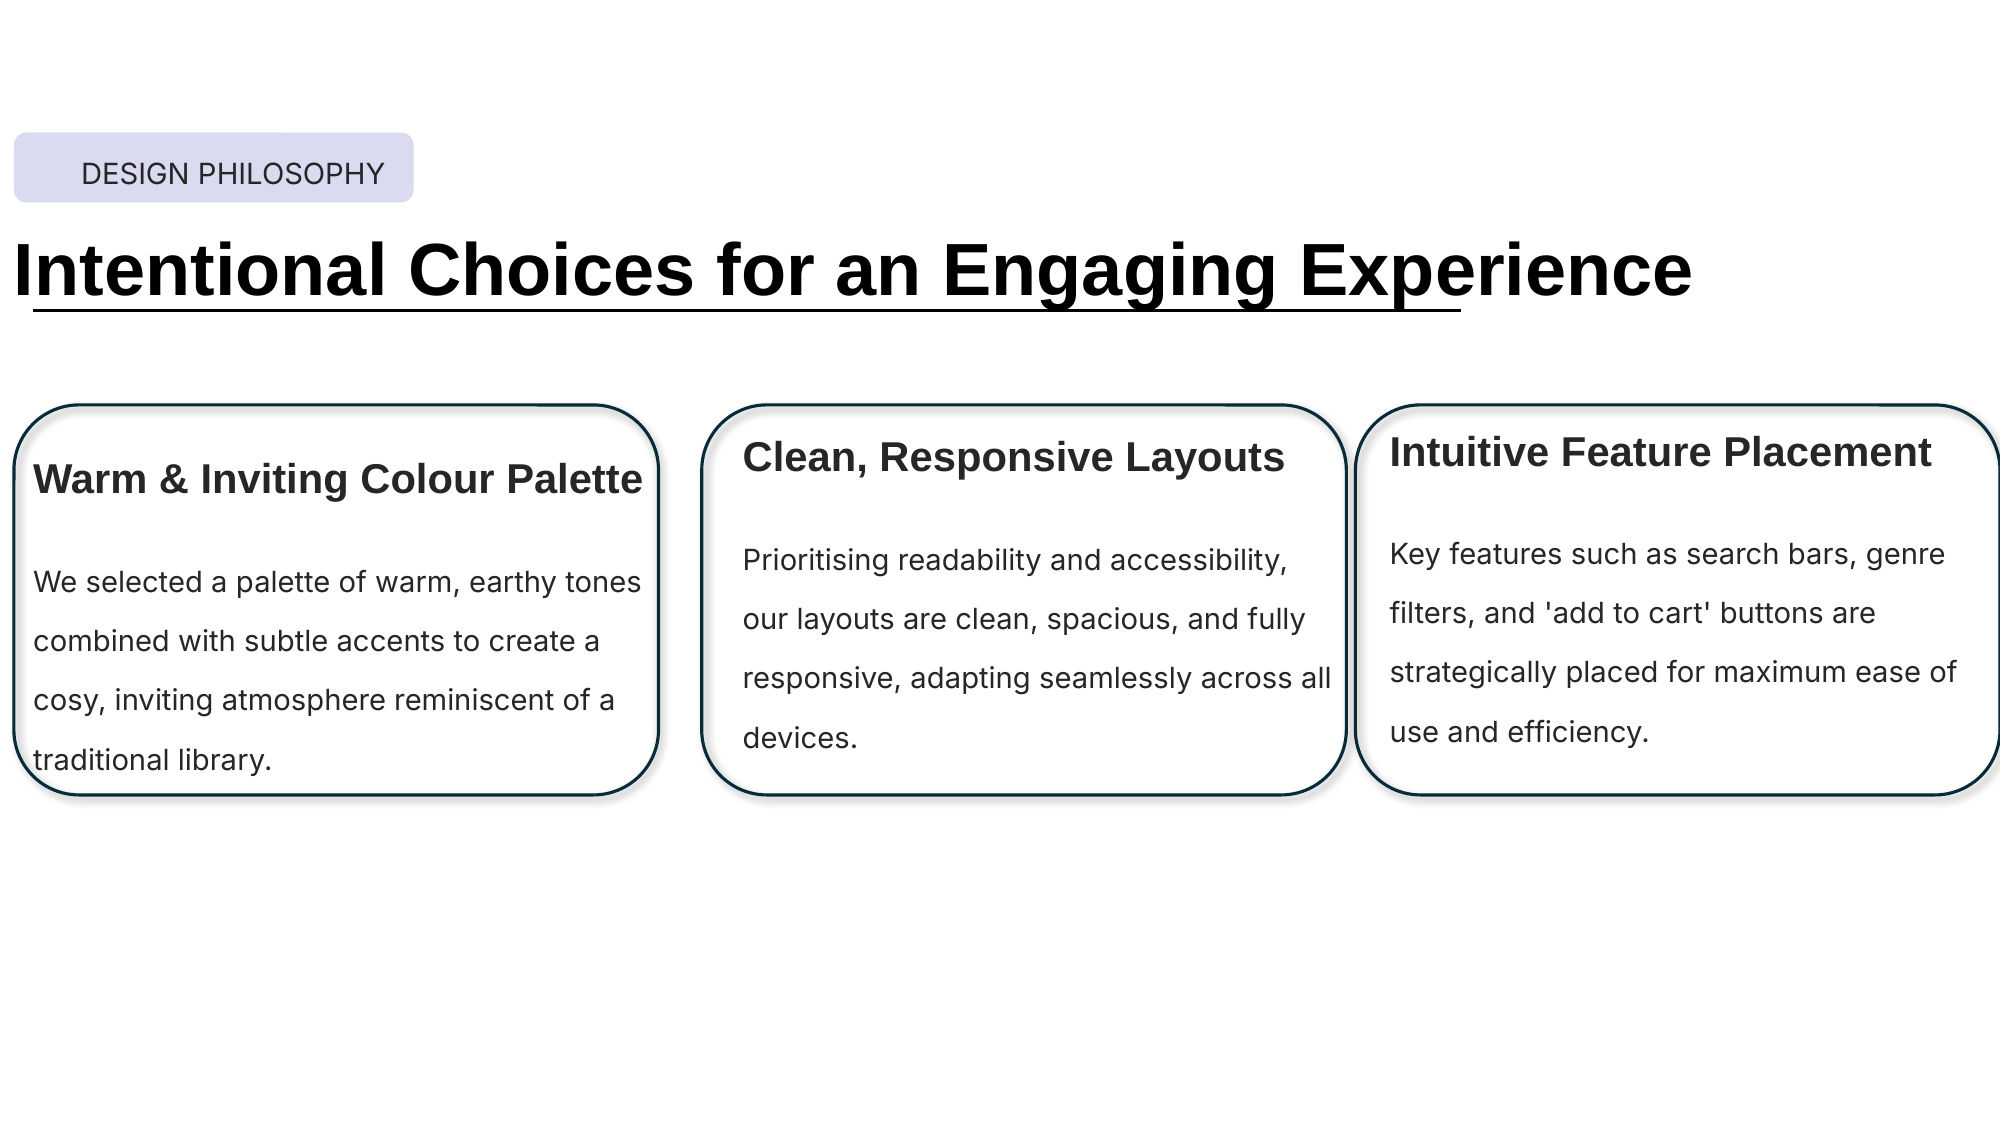

DESIGN PHILOSOPHY
Intentional Choices for an Engaging Experience

Intuitive Feature Placement
Clean, Responsive Layouts
Warm & Inviting Colour Palette
Key features such as search bars, genre filters, and 'add to cart' buttons are strategically placed for maximum ease of use and efficiency.
Prioritising readability and accessibility, our layouts are clean, spacious, and fully responsive, adapting seamlessly across all devices.
We selected a palette of warm, earthy tones combined with subtle accents to create a cosy, inviting atmosphere reminiscent of a traditional library.